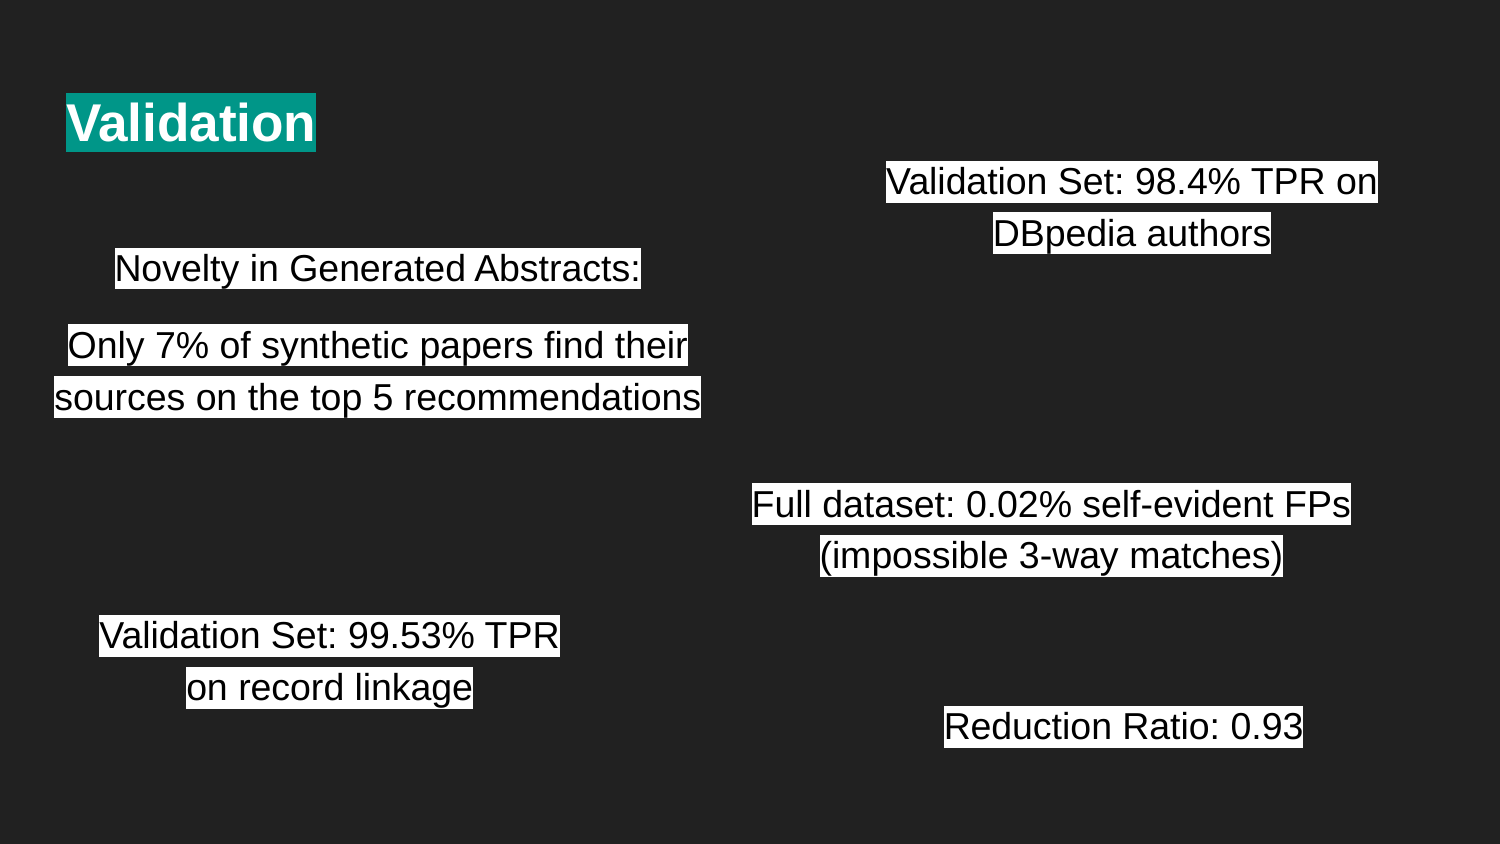

# Validation
Validation Set: 98.4% TPR on DBpedia authors
Novelty in Generated Abstracts:
Only 7% of synthetic papers find their sources on the top 5 recommendations
Full dataset: 0.02% self-evident FPs (impossible 3-way matches)
Validation Set: 99.53% TPR on record linkage
Reduction Ratio: 0.93